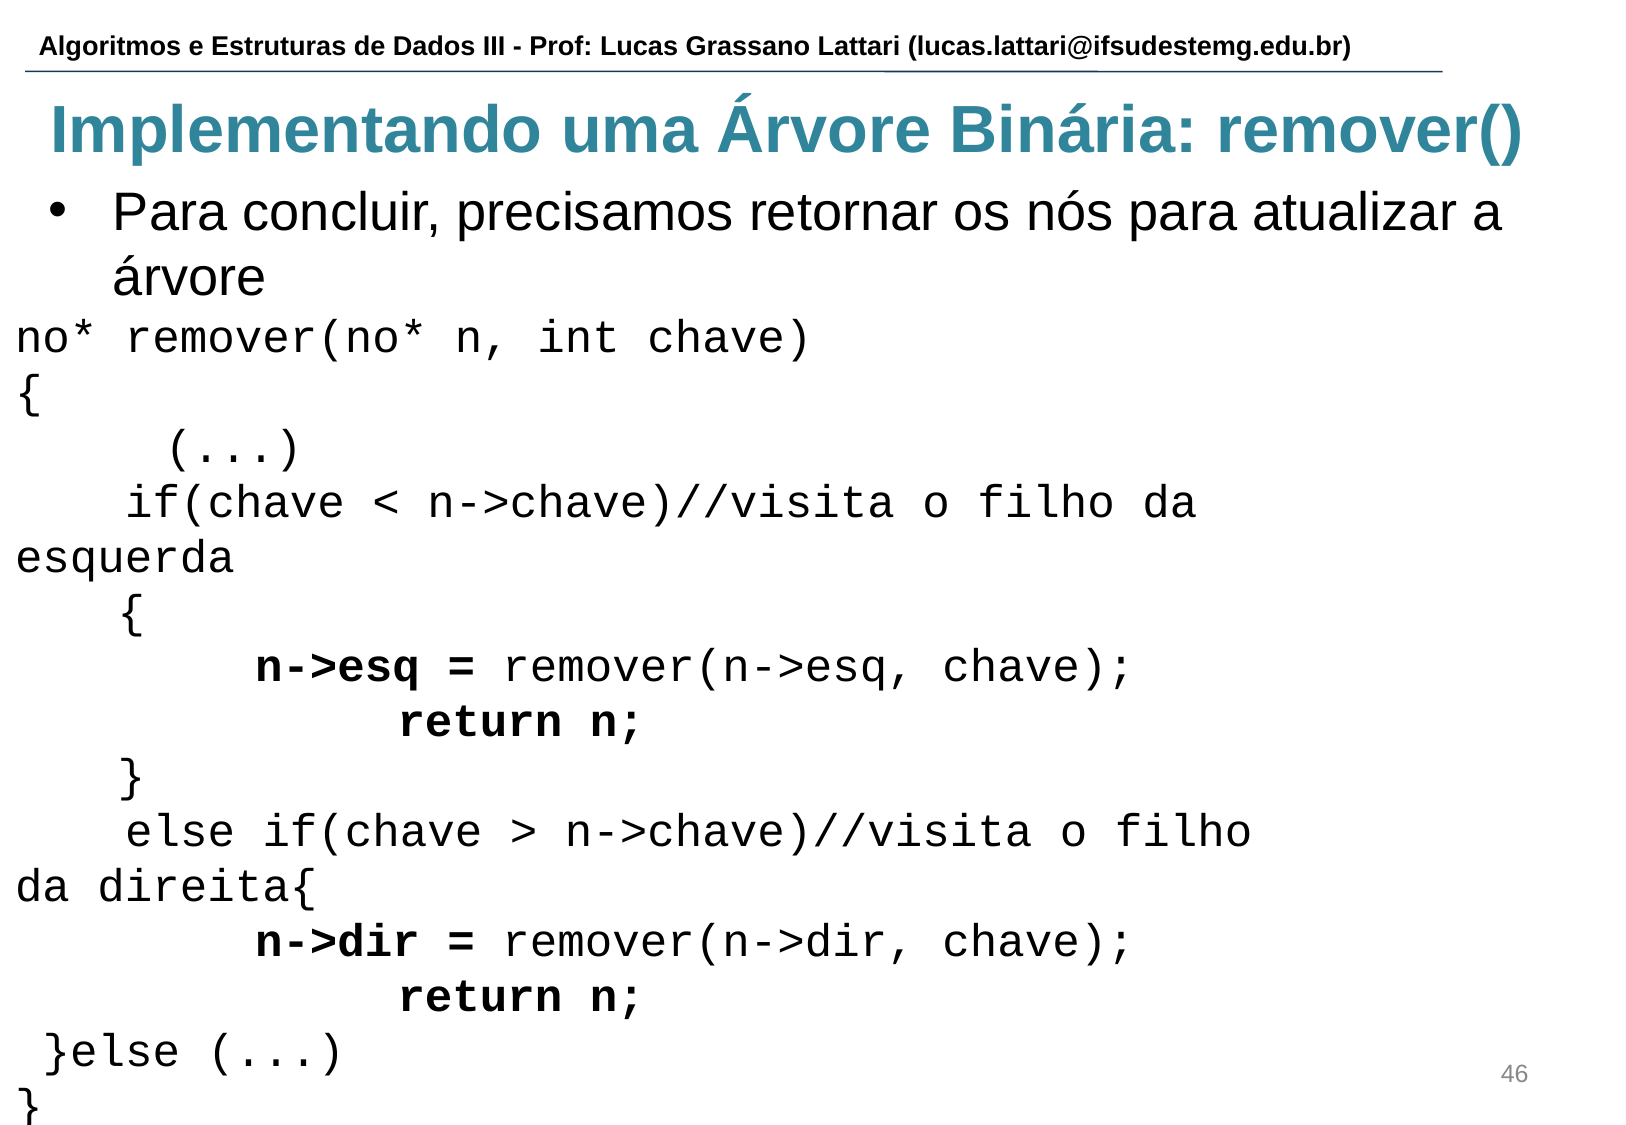

# Implementando uma Árvore Binária: remover()
Para concluir, precisamos retornar os nós para atualizar a árvore
no* remover(no* n, int chave)
{
	(...)
    if(chave < n->chave)//visita o filho da esquerda
 {
      n->esq = remover(n->esq, chave);
		   return n;
 }
    else if(chave > n->chave)//visita o filho da direita{
      n->dir = remover(n->dir, chave);
		   return n;
 }else (...)
}

46